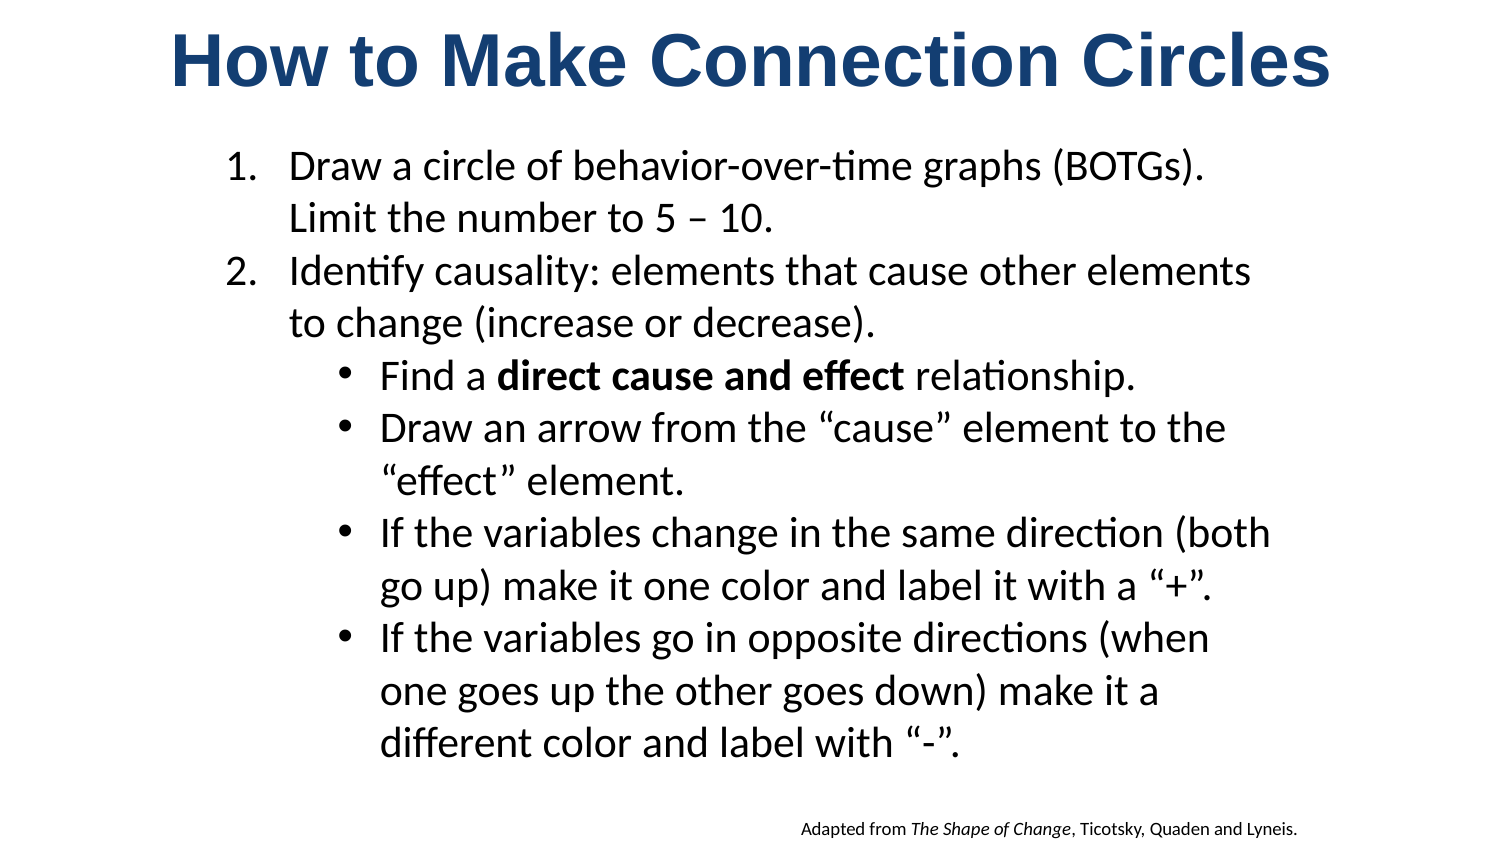

How to Make Connection Circles
Draw a circle of behavior-over-time graphs (BOTGs). Limit the number to 5 – 10.
Identify causality: elements that cause other elements to change (increase or decrease).
Find a direct cause and effect relationship.
Draw an arrow from the “cause” element to the “effect” element.
If the variables change in the same direction (both go up) make it one color and label it with a “+”.
If the variables go in opposite directions (when one goes up the other goes down) make it a different color and label with “-”.

 Adapted from The Shape of Change, Ticotsky, Quaden and Lyneis.